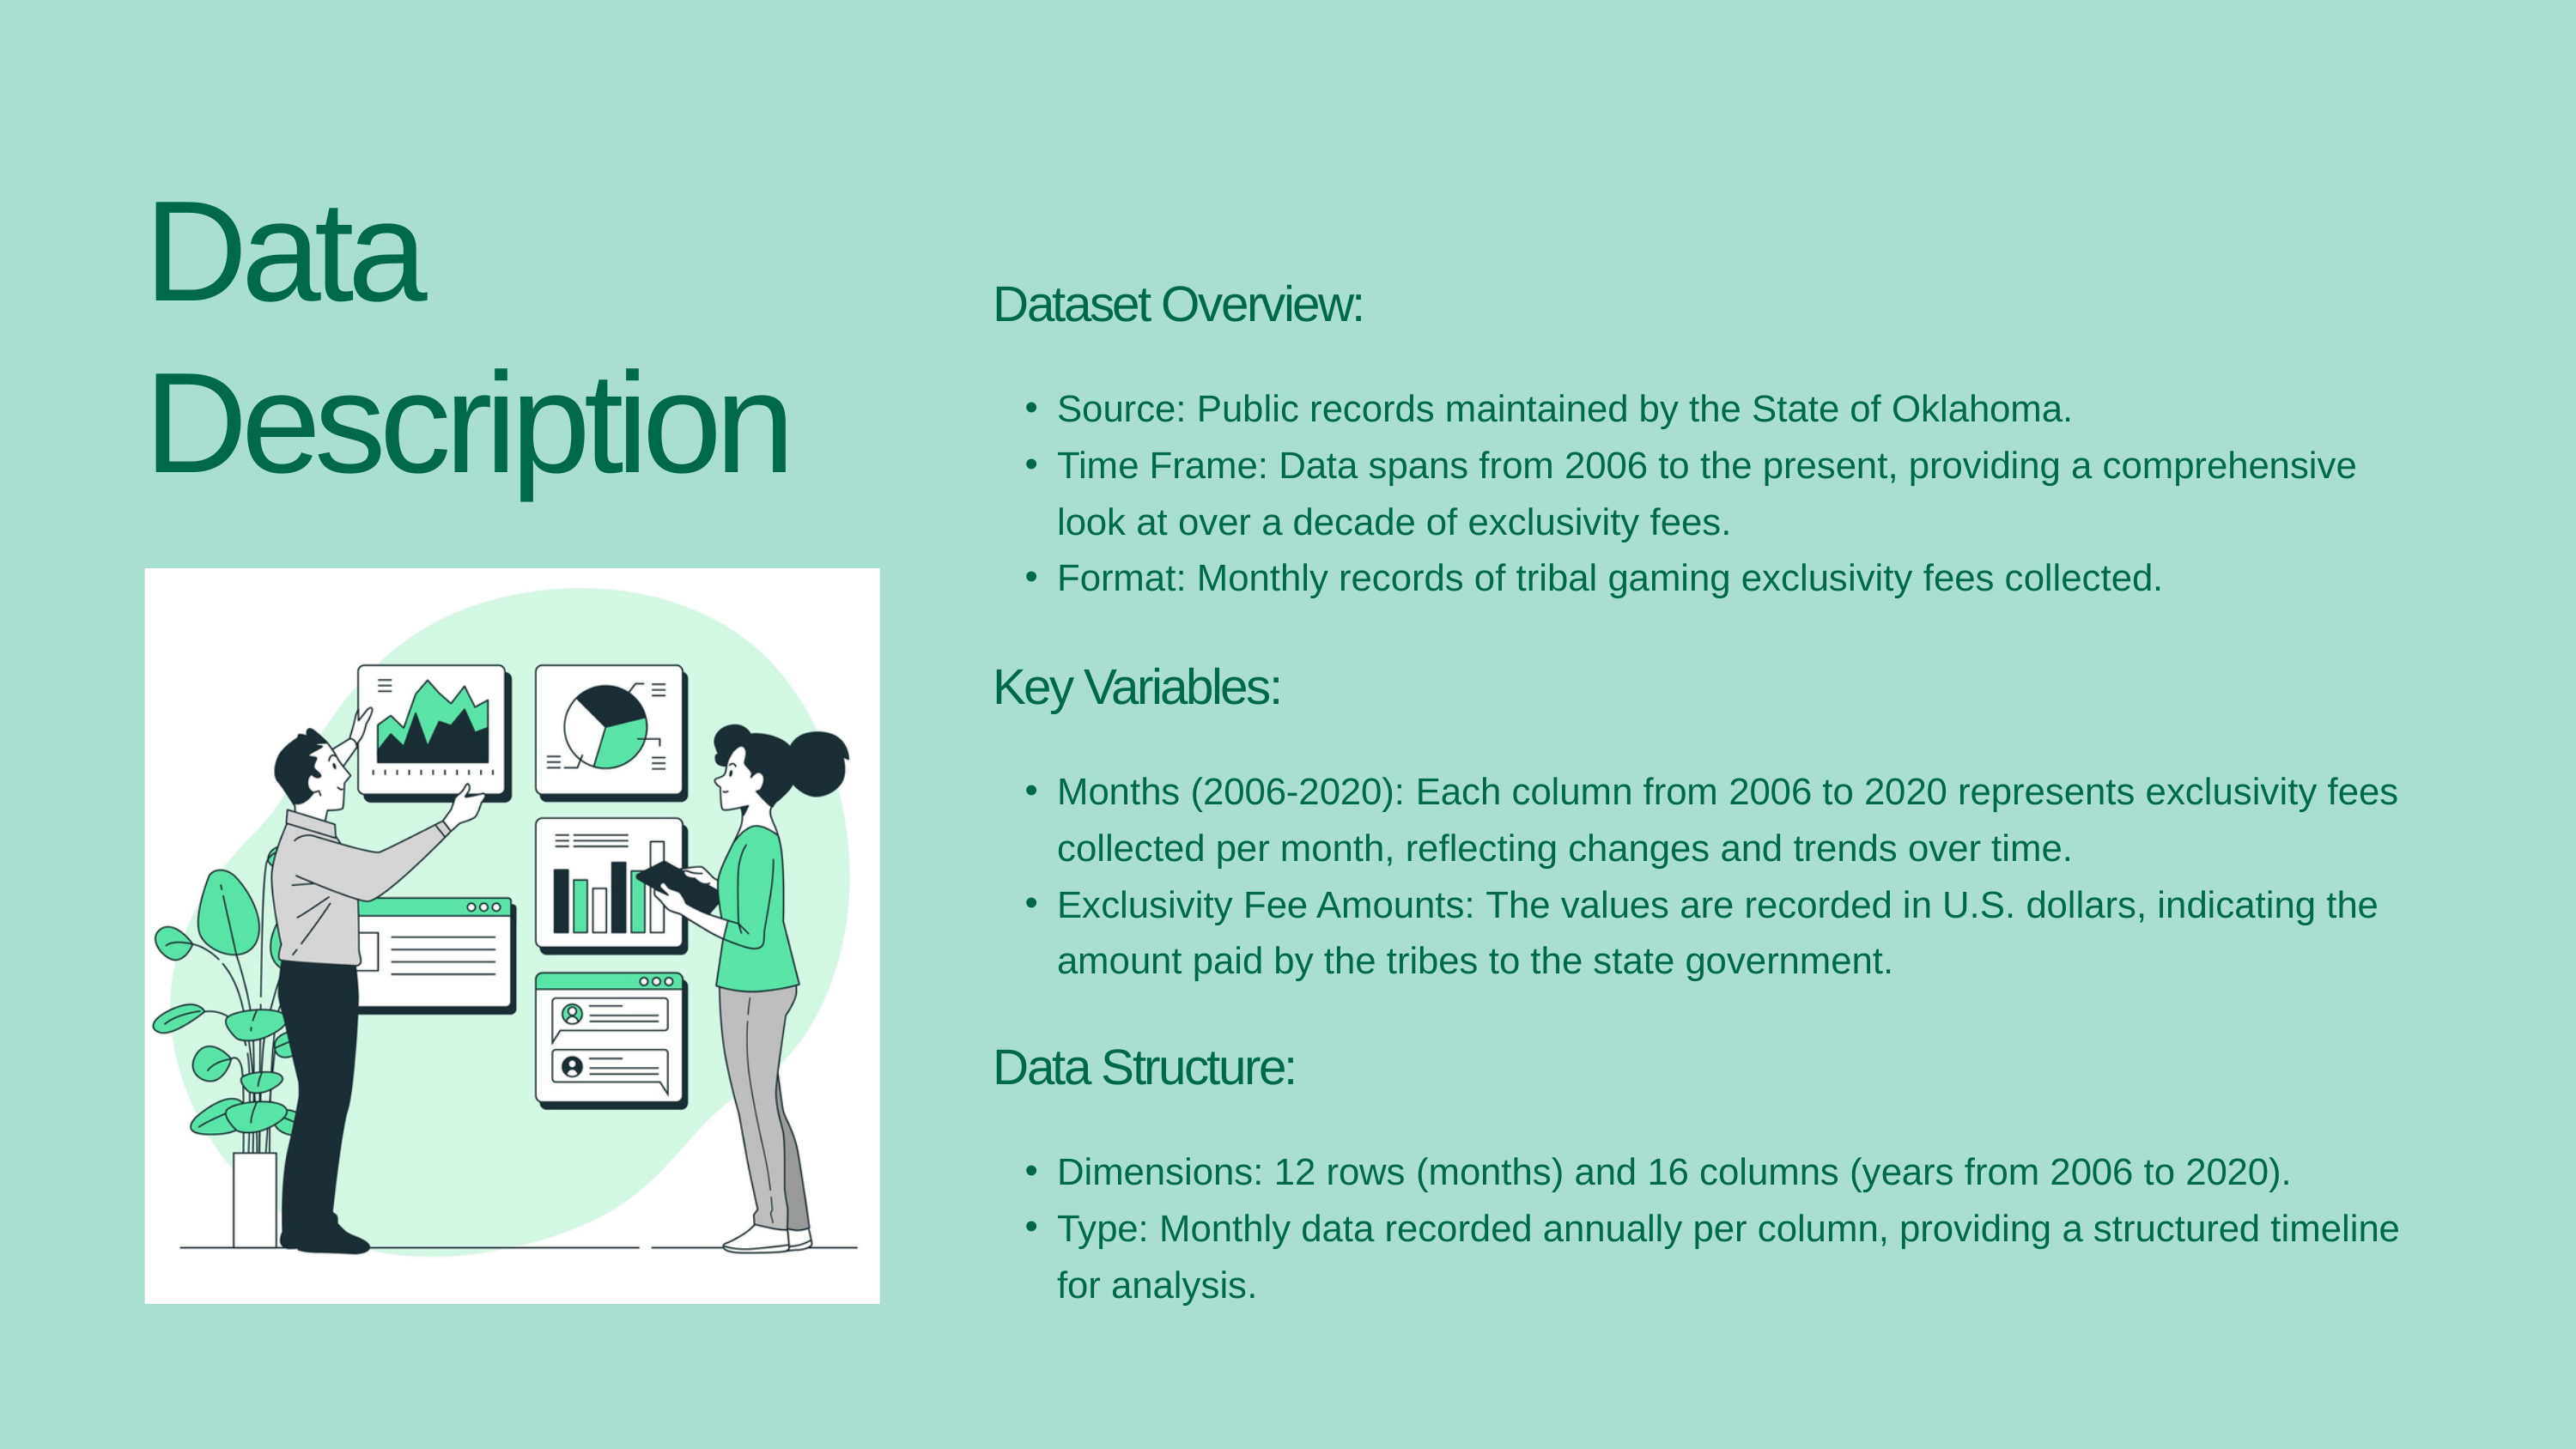

Data Description
Dataset Overview:
Source: Public records maintained by the State of Oklahoma.
Time Frame: Data spans from 2006 to the present, providing a comprehensive look at over a decade of exclusivity fees.
Format: Monthly records of tribal gaming exclusivity fees collected.

Key Variables:
Months (2006-2020): Each column from 2006 to 2020 represents exclusivity fees collected per month, reflecting changes and trends over time.
Exclusivity Fee Amounts: The values are recorded in U.S. dollars, indicating the amount paid by the tribes to the state government.
Data Structure:
Dimensions: 12 rows (months) and 16 columns (years from 2006 to 2020).
Type: Monthly data recorded annually per column, providing a structured timeline for analysis.